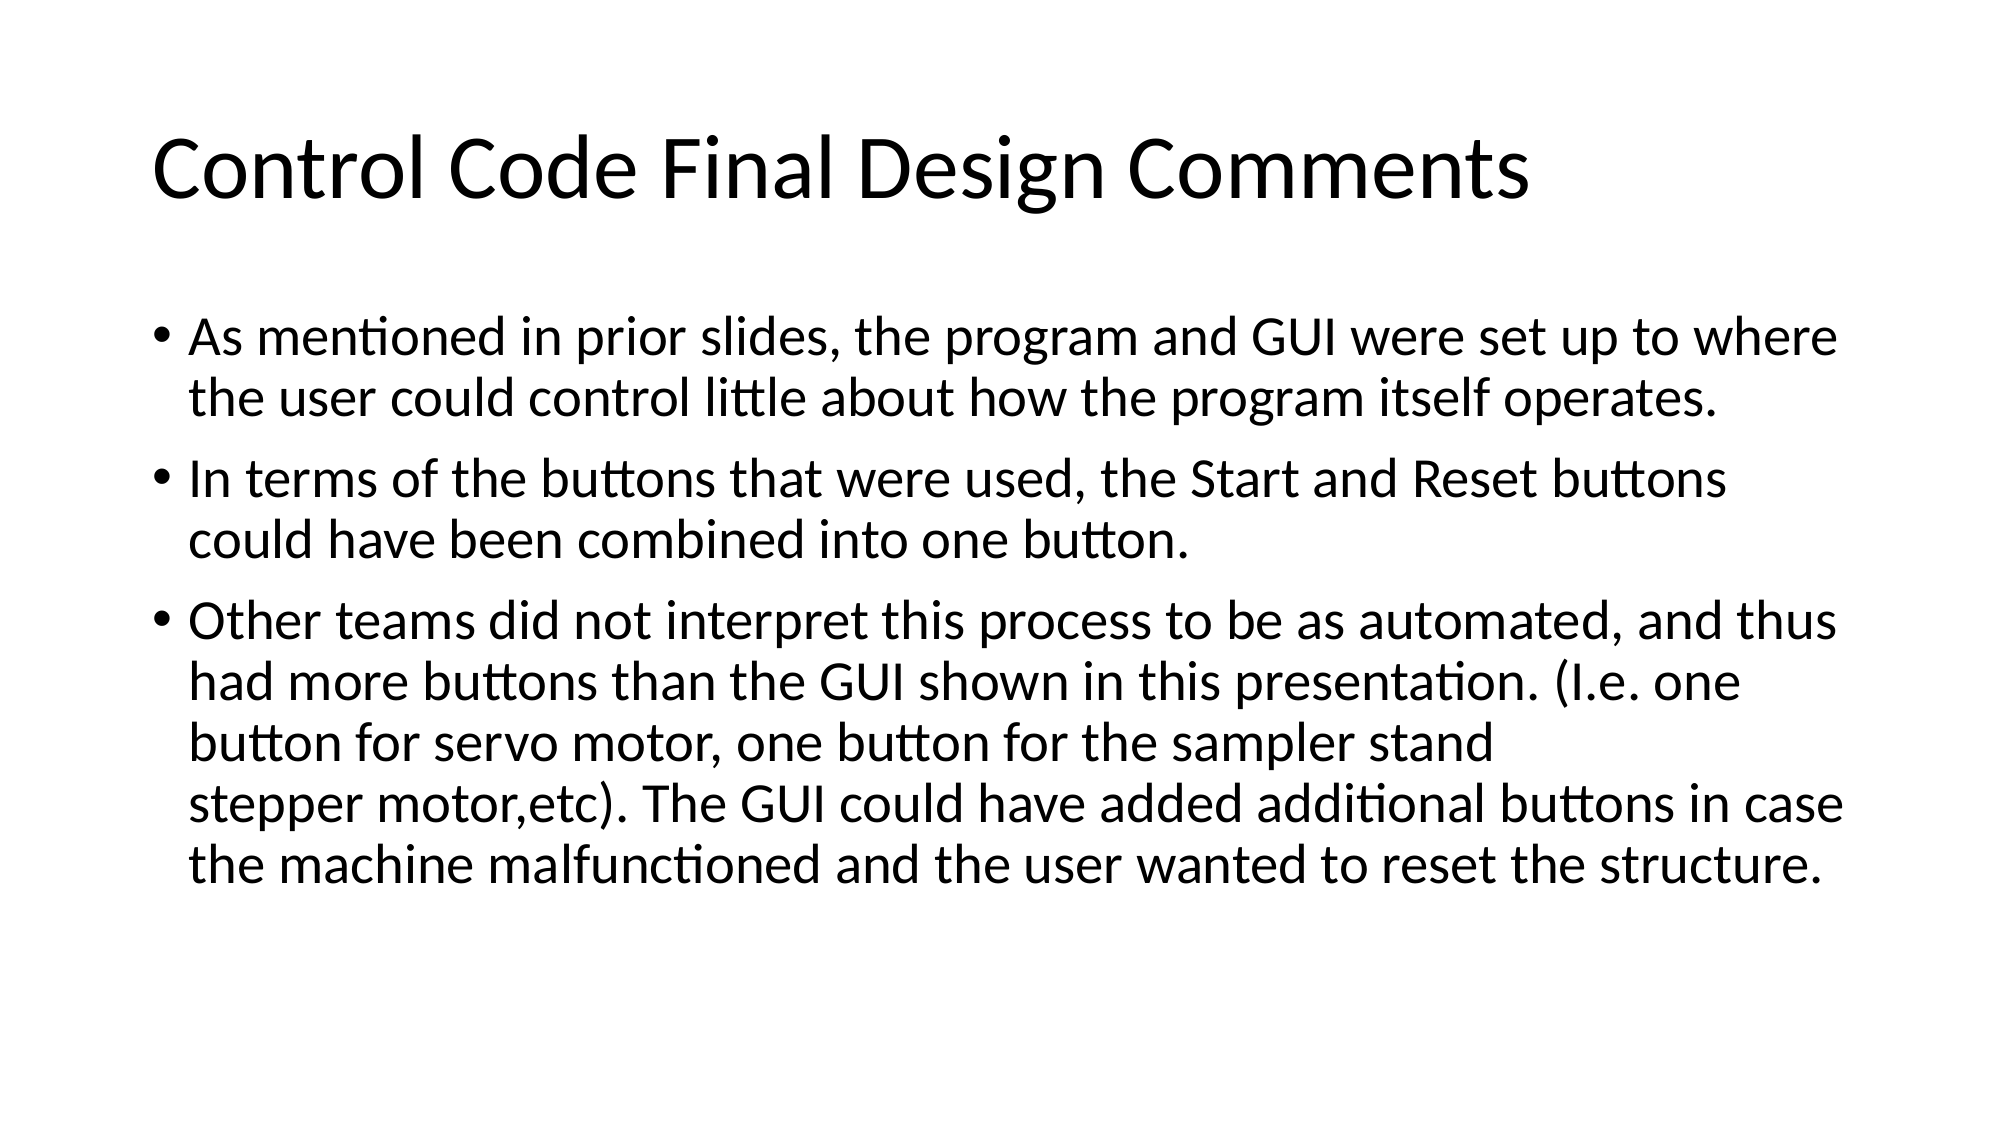

# Control Code Final Design Comments
As mentioned in prior slides, the program and GUI were set up to where the user could control little about how the program itself operates.
In terms of the buttons that were used, the Start and Reset buttons could have been combined into one button.
Other teams did not interpret this process to be as automated, and thus had more buttons than the GUI shown in this presentation. (I.e. one button for servo motor, one button for the sampler stand stepper motor,etc). The GUI could have added additional buttons in case the machine malfunctioned and the user wanted to reset the structure.